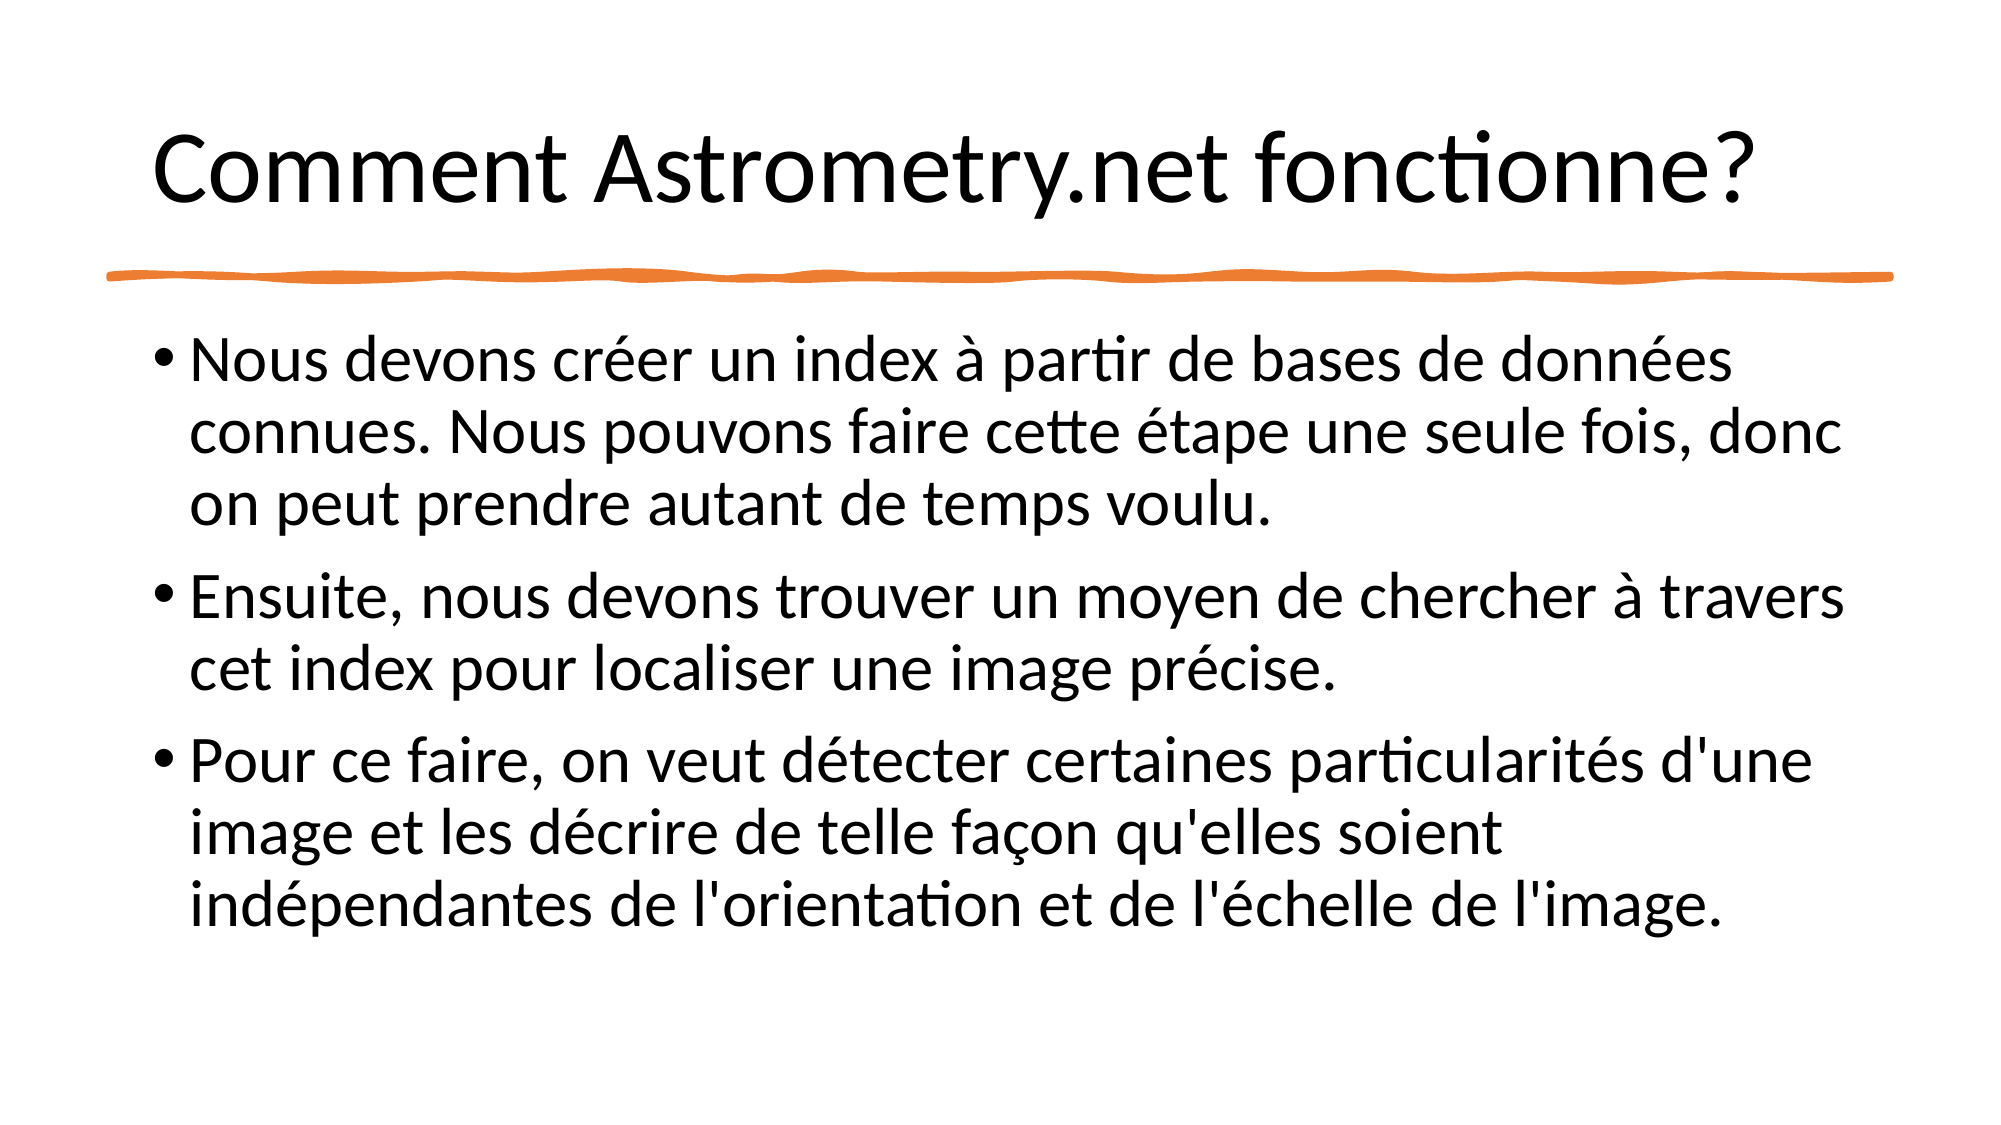

# Comment Astrometry.net fonctionne?

Nous devons créer un index à partir de bases de données connues. Nous pouvons faire cette étape une seule fois, donc on peut prendre autant de temps voulu.
Ensuite, nous devons trouver un moyen de chercher à travers cet index pour localiser une image précise.
Pour ce faire, on veut détecter certaines particularités d'une image et les décrire de telle façon qu'elles soient indépendantes de l'orientation et de l'échelle de l'image.